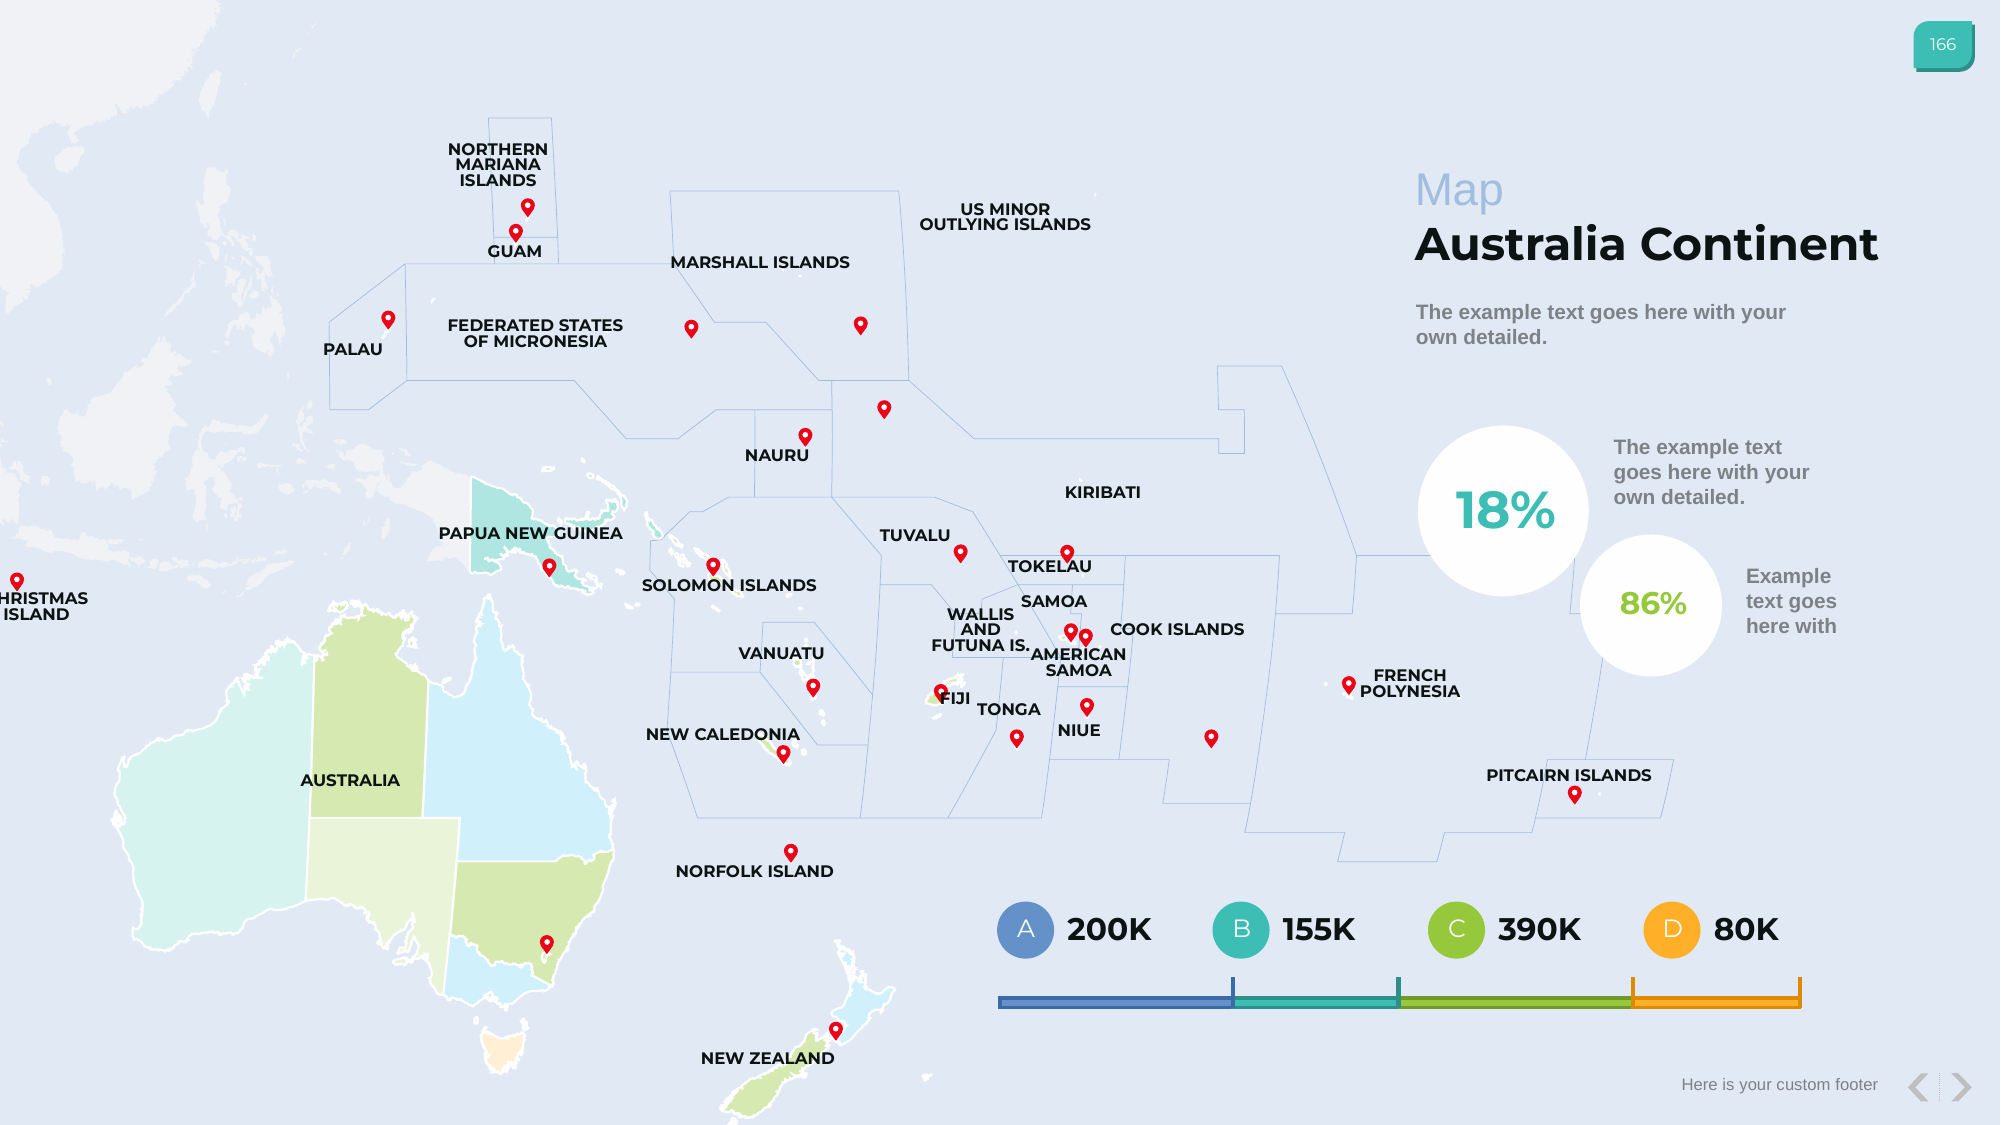

NORTHERN
MARIANA
ISLANDS
US MINOR
OUTLYING ISLANDS
GUAM
MARSHALL ISLANDS
FEDERATED STATES
OF MICRONESIA
PALAU
NAURU
KIRIBATI
PAPUA NEW GUINEA
TUVALU
TOKELAU
SOLOMON ISLANDS
CHRISTMAS
ISLAND
SAMOA
WALLIS AND
FUTUNA IS.
COOK ISLANDS
VANUATU
AMERICAN
SAMOA
FRENCH
POLYNESIA
FIJI
TONGA
NIUE
NEW CALEDONIA
PITCAIRN ISLANDS
AUSTRALIA
NORFOLK ISLAND
NEW ZEALAND
Map
Australia Continent

The example text goes here with your own detailed.

The example text goes here with your own detailed.
18%

Example text goes here with
86%

200K
155K
390K
80K
A
B
C
D

Here is your custom footer